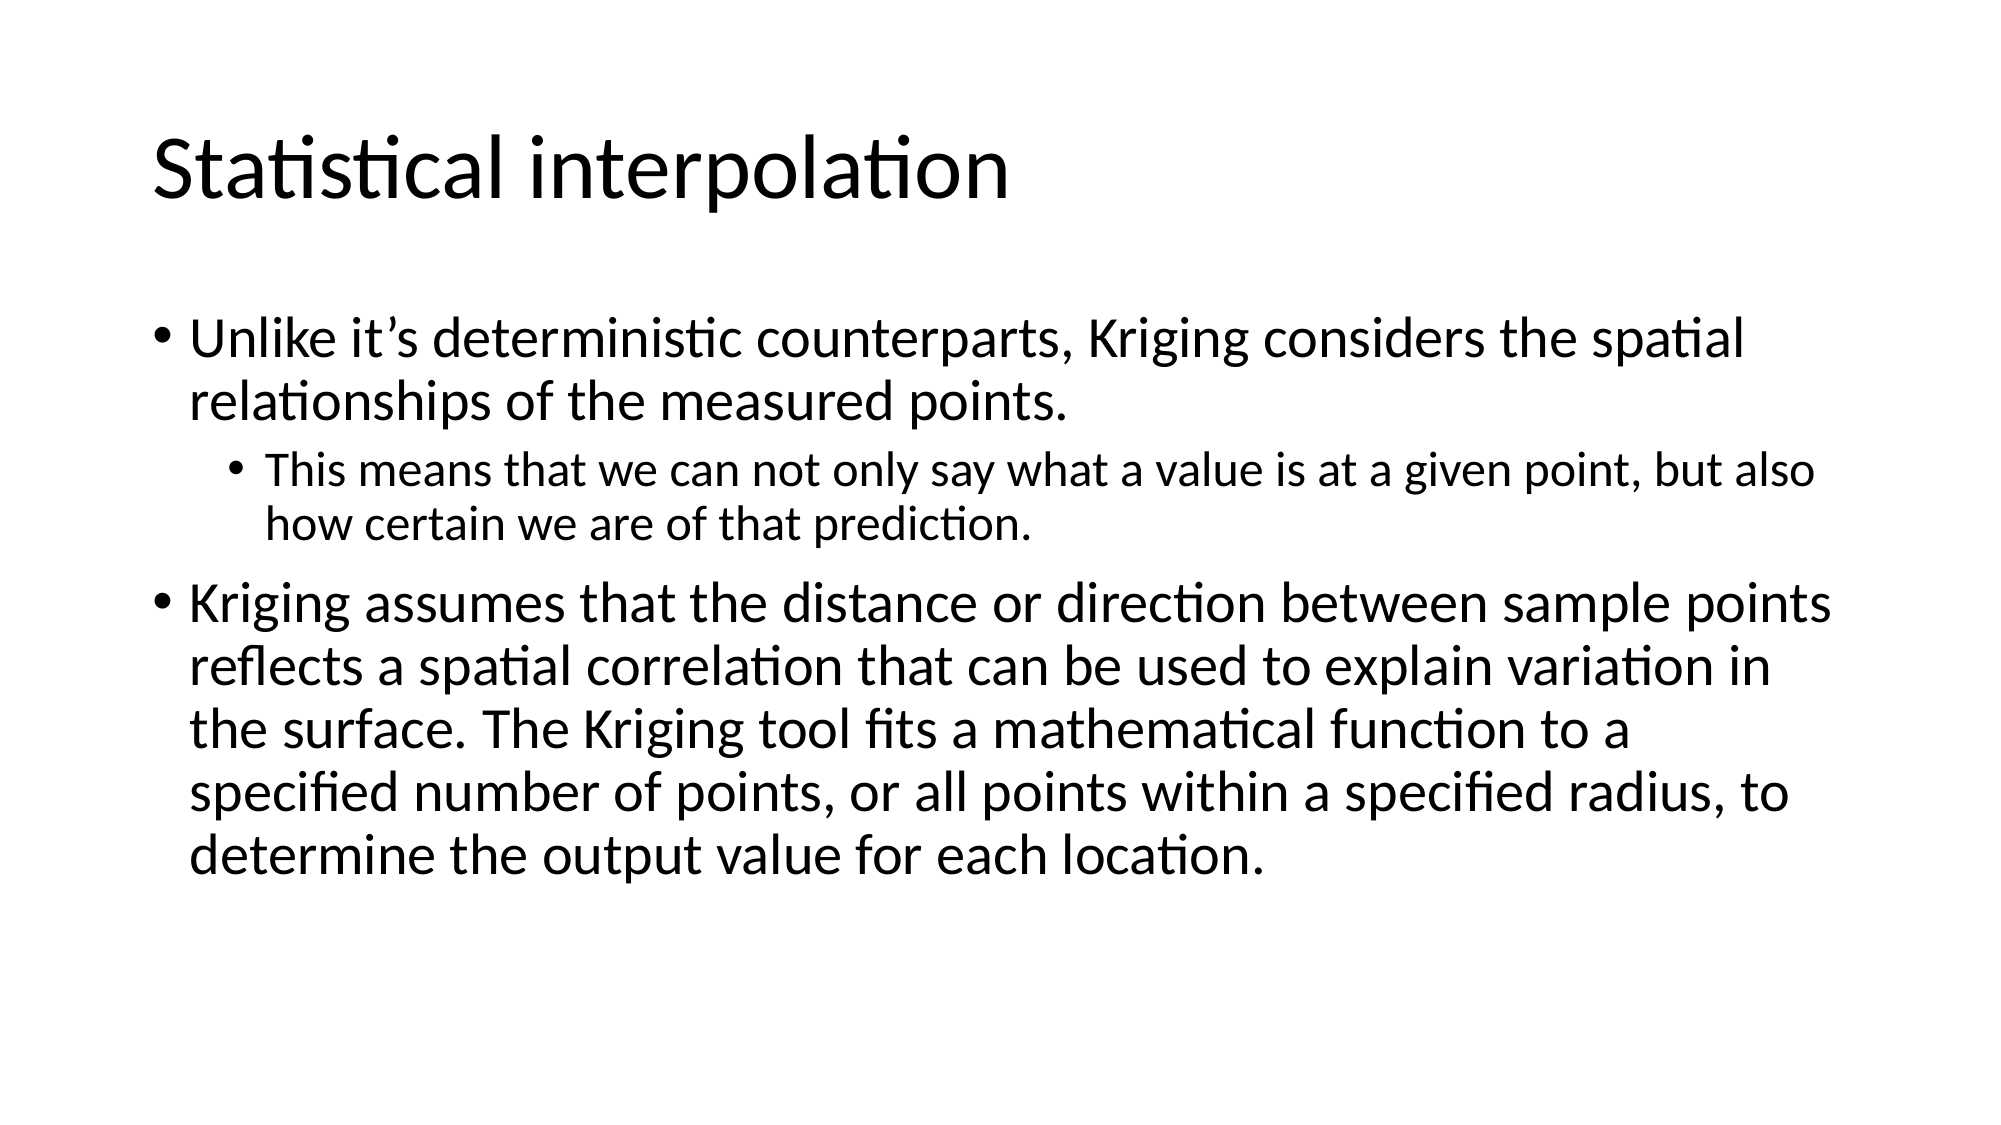

# Statistical interpolation
Unlike it’s deterministic counterparts, Kriging considers the spatial relationships of the measured points.
This means that we can not only say what a value is at a given point, but also how certain we are of that prediction.
Kriging assumes that the distance or direction between sample points reflects a spatial correlation that can be used to explain variation in the surface. The Kriging tool fits a mathematical function to a specified number of points, or all points within a specified radius, to determine the output value for each location.